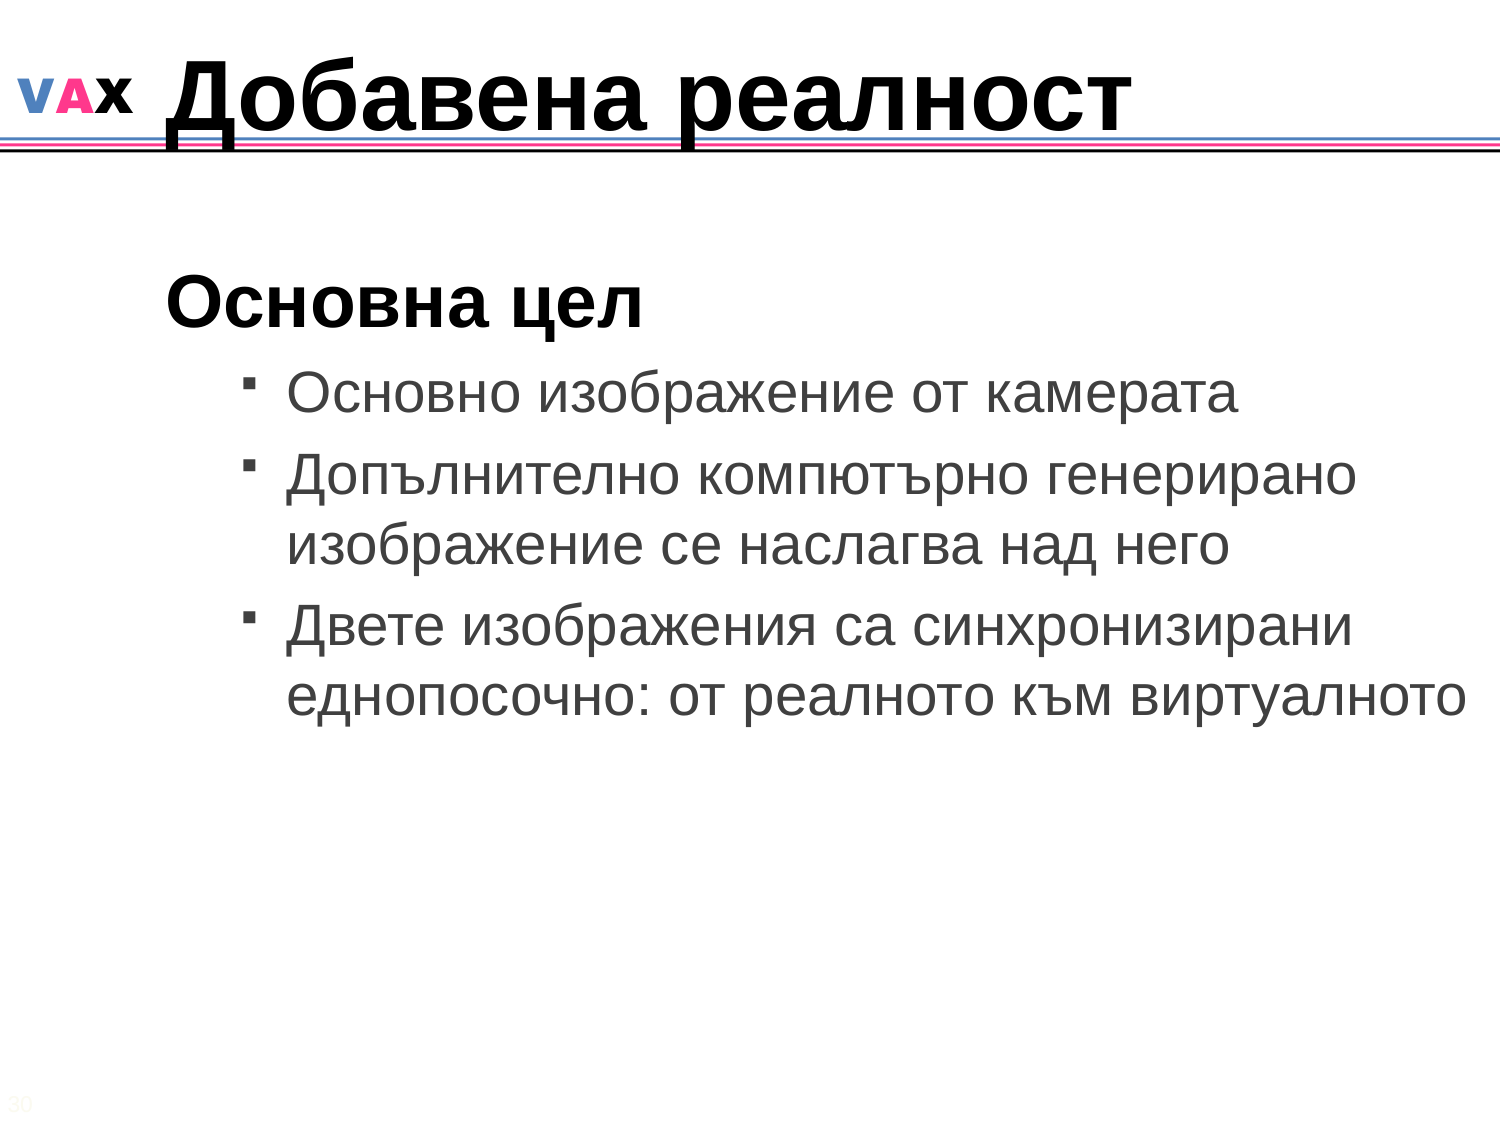

# Добавена реалност
Основна цел
Основно изображение от камерата
Допълнително компютърно генерирано изображение се наслагва над него
Двете изображения са синхронизирани еднопосочно: от реалното към виртуалното